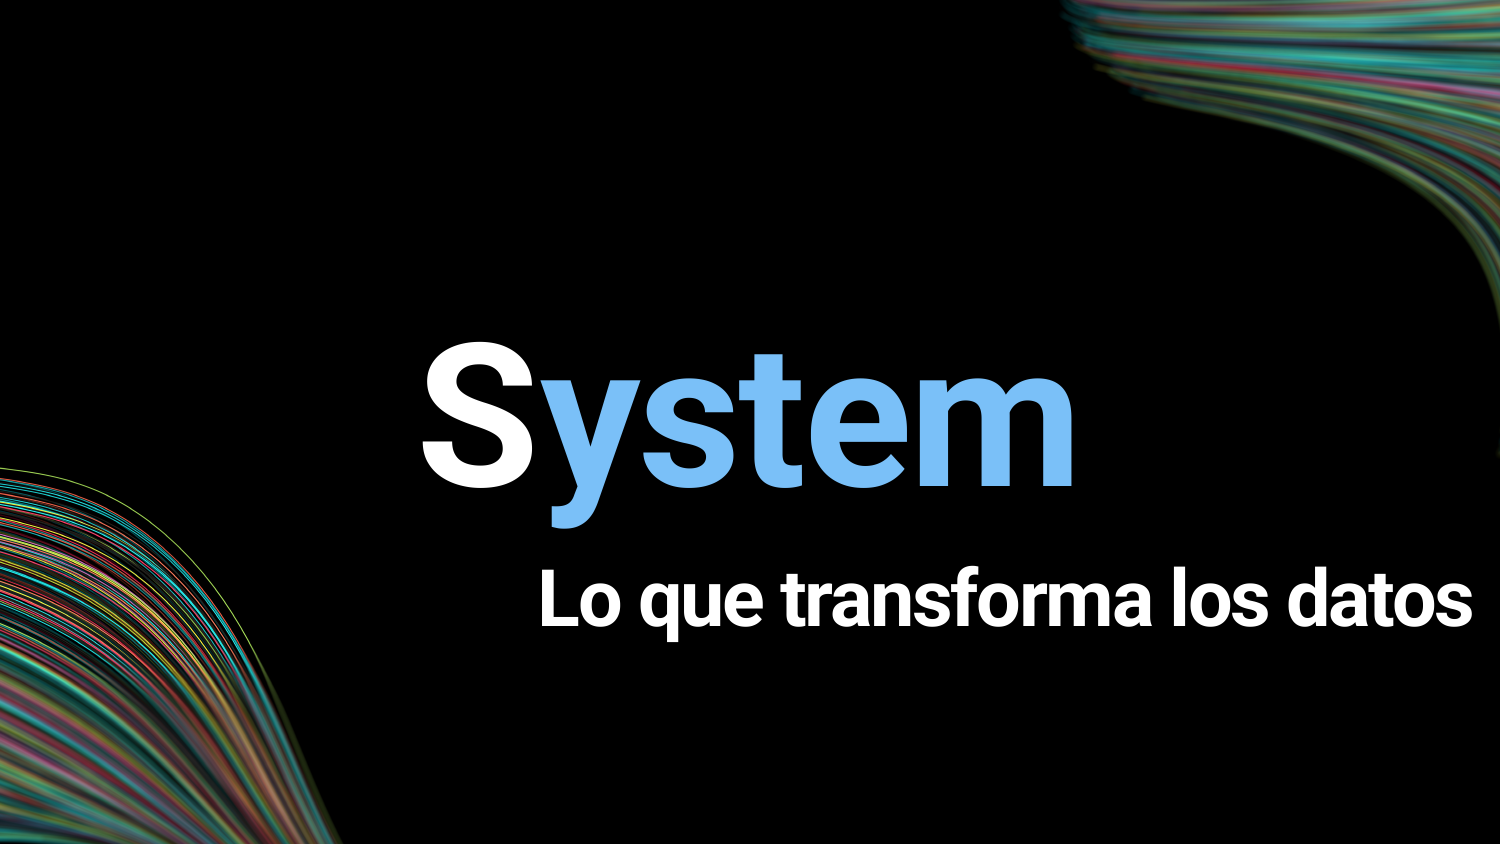

# System
Lo que transforma los datos